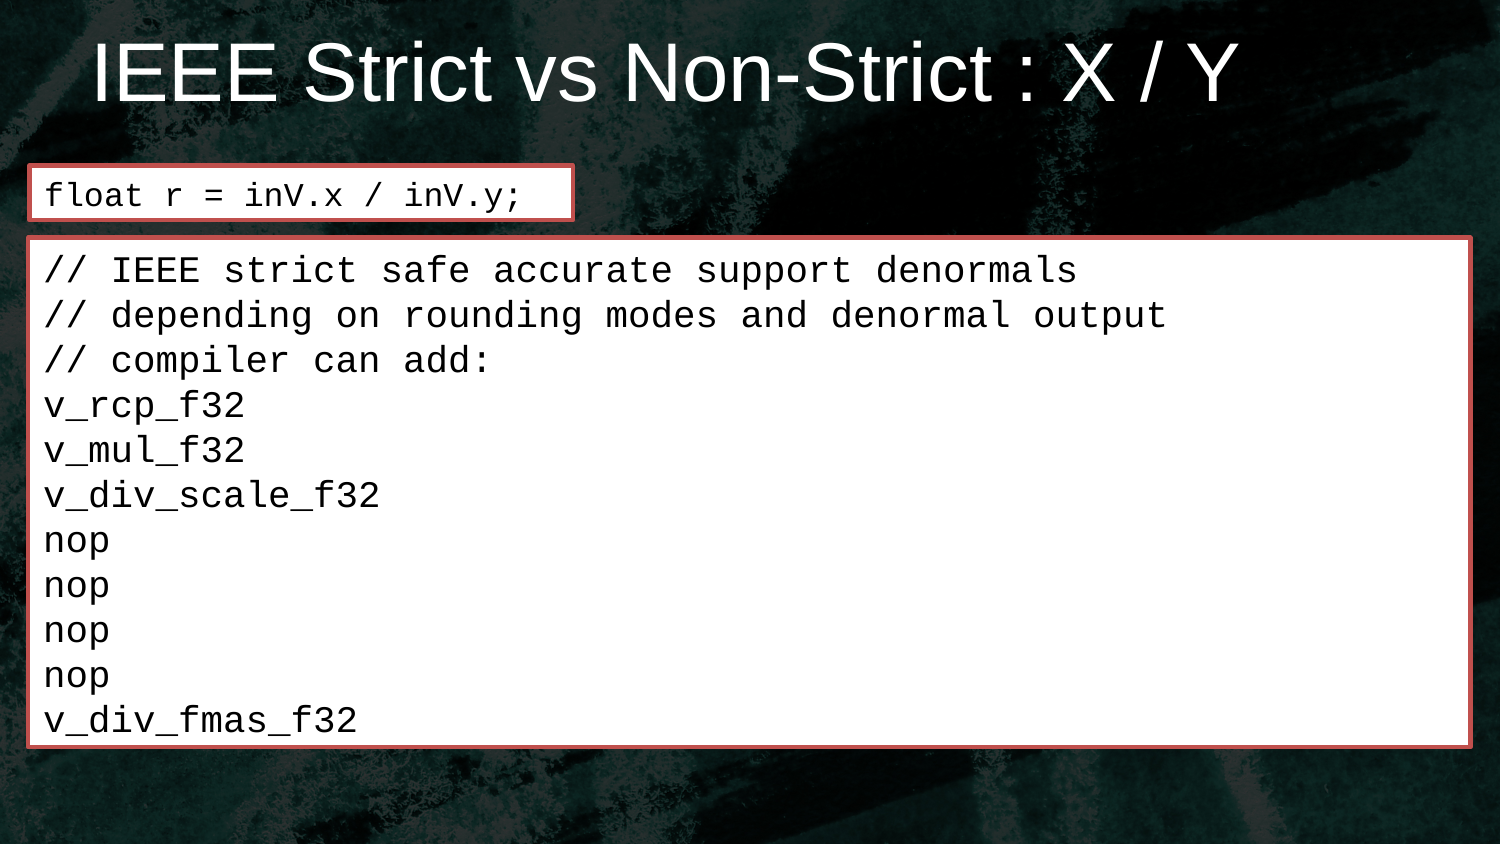

# IEEE Strict vs Non-Strict : X / Y
float r = inV.x / inV.y;
// IEEE strict safe accurate support denormals
// depending on rounding modes and denormal output
// compiler can add:
v_rcp_f32
v_mul_f32
v_div_scale_f32
nop
nop
nop
nop
v_div_fmas_f32